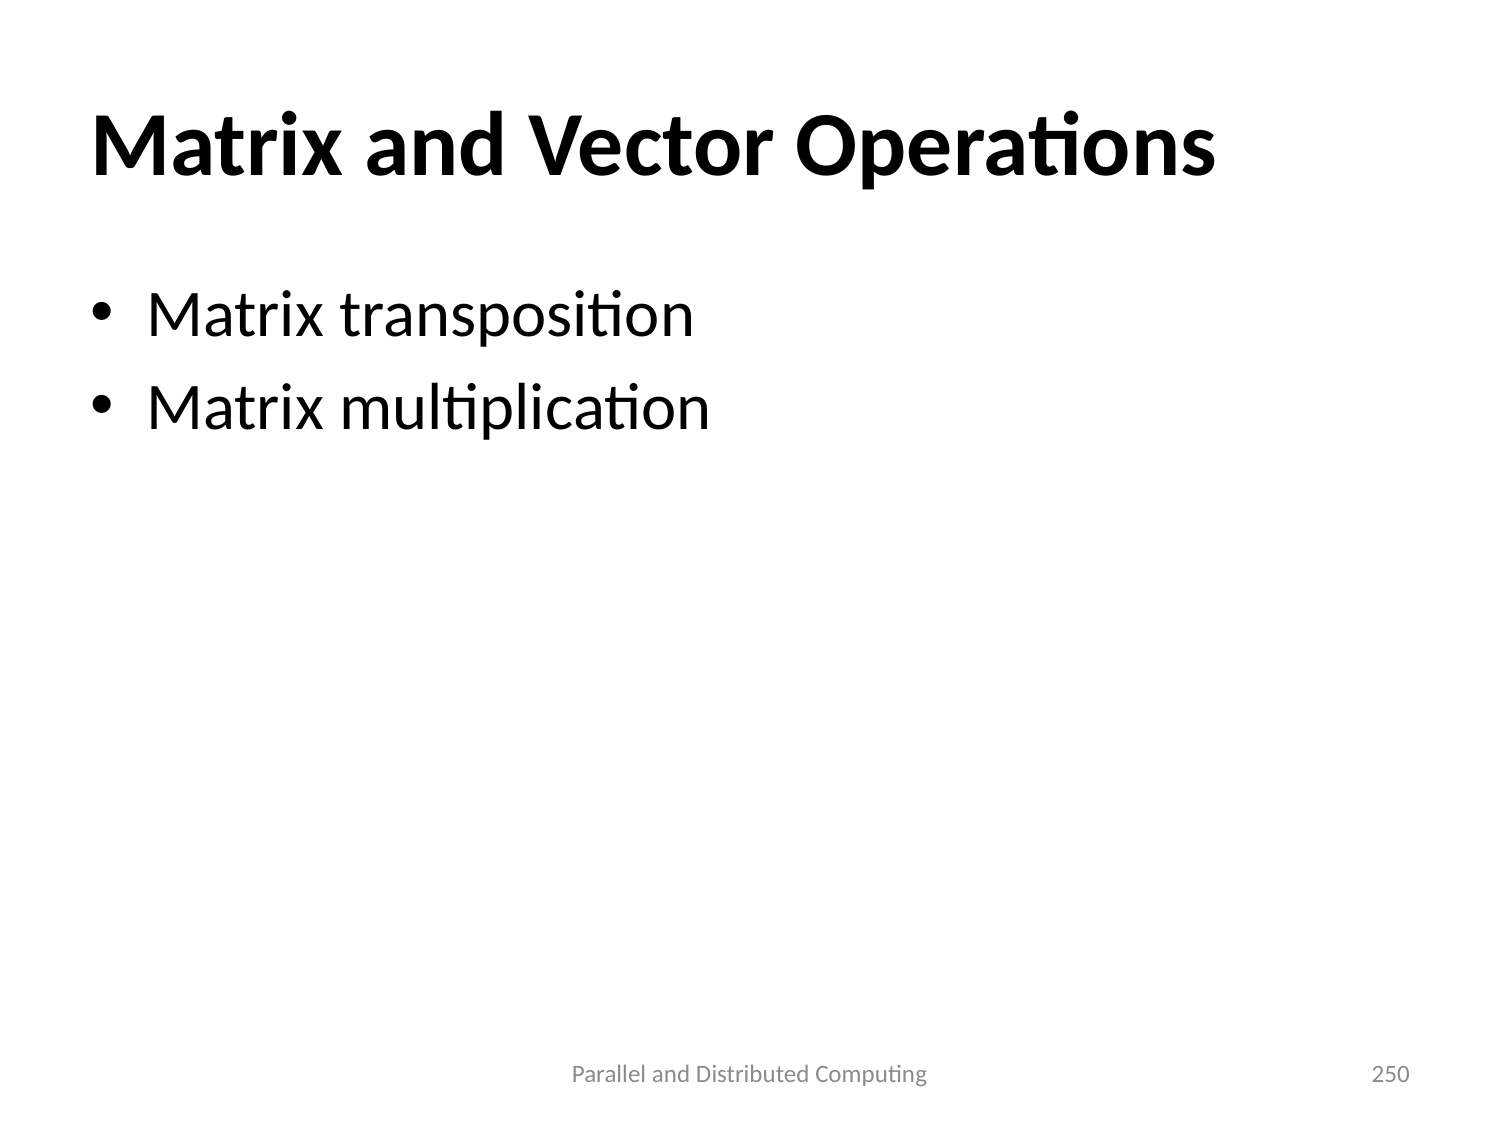

# Matrix and Vector Operations
Matrix transposition
Matrix multiplication

Parallel and Distributed Computing
250